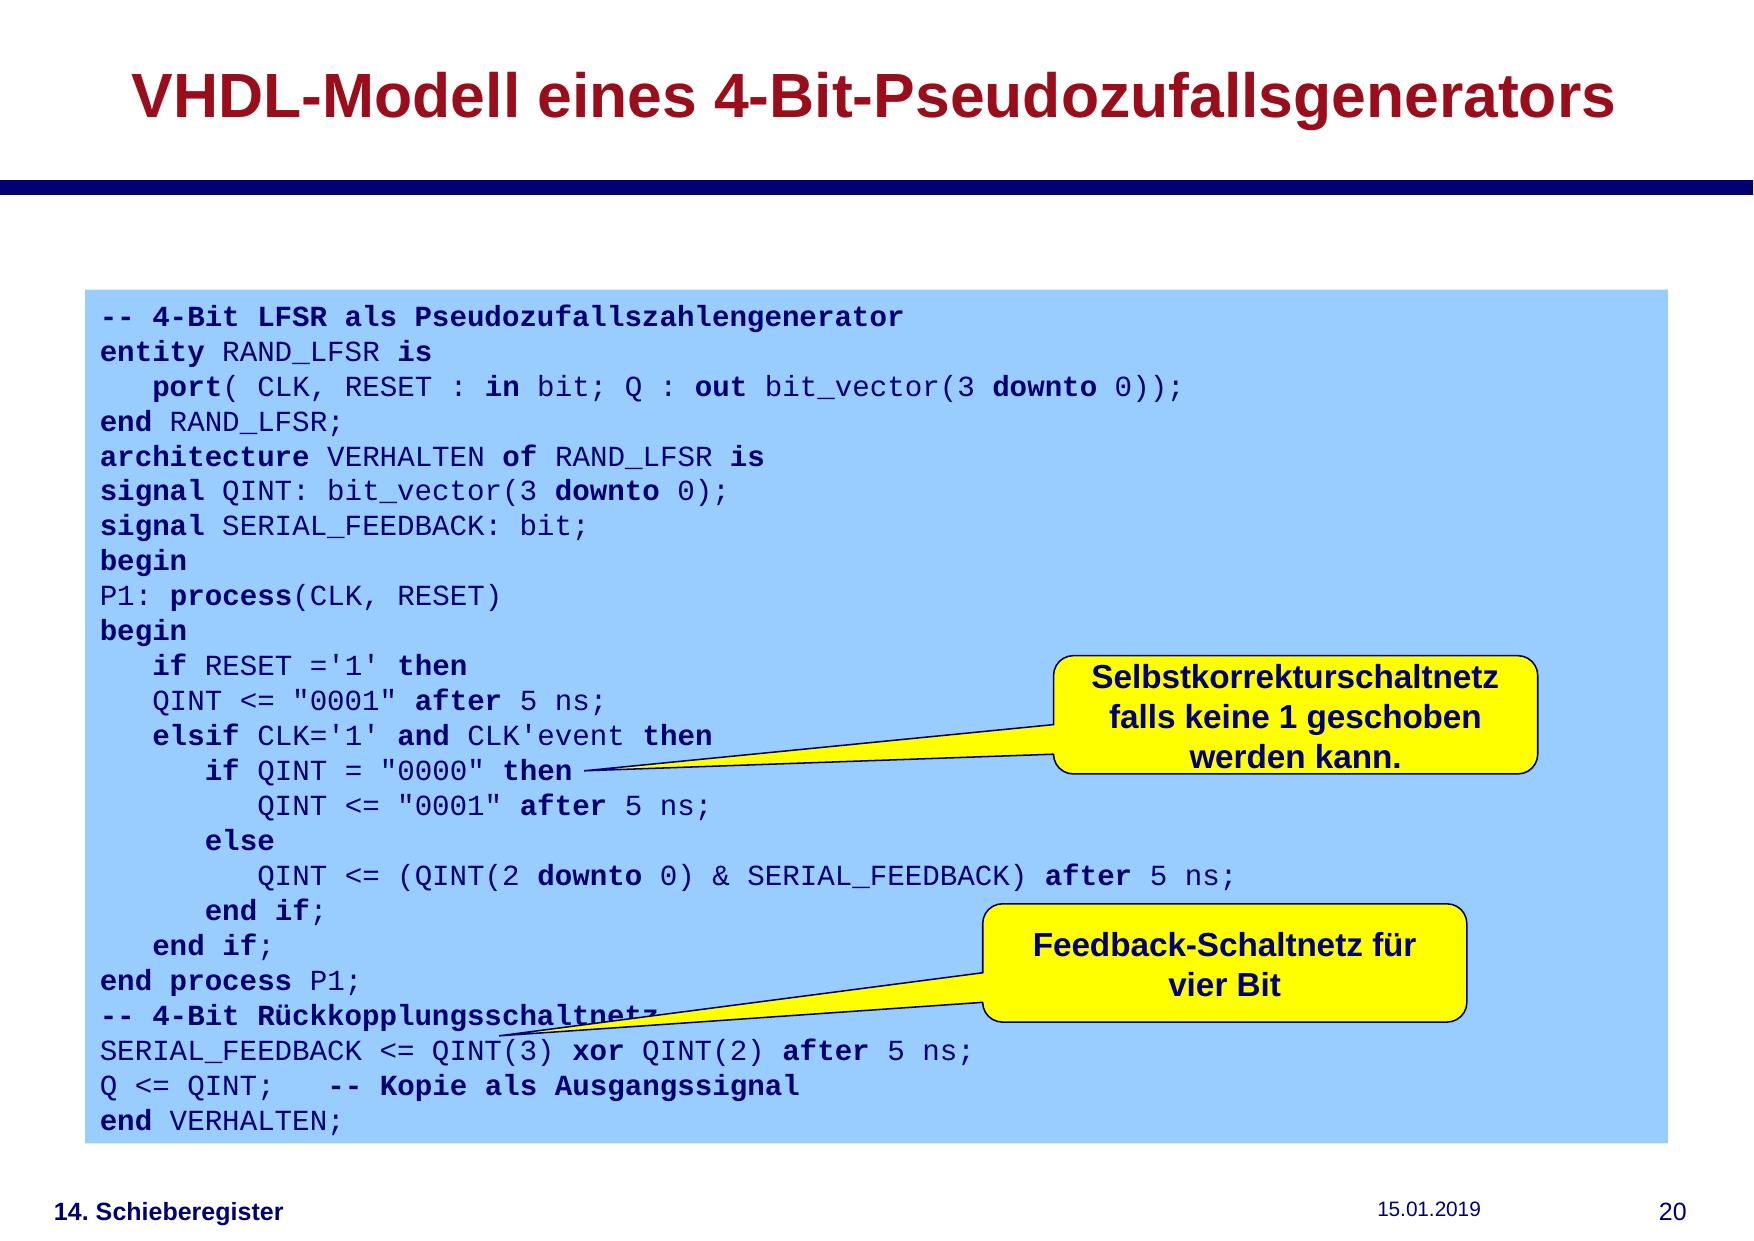

# VHDL-Modell eines 4-Bit-Pseudozufallsgenerators
-- 4-Bit LFSR als Pseudozufallszahlengenerator
entity RAND_LFSR is
   port( CLK, RESET : in bit; Q : out bit_vector(3 downto 0));
end RAND_LFSR;
architecture VERHALTEN of RAND_LFSR is
signal QINT: bit_vector(3 downto 0);
signal SERIAL_FEEDBACK: bit;
begin
P1: process(CLK, RESET)
begin
   if RESET ='1' then
   QINT <= "0001" after 5 ns;
   elsif CLK='1' and CLK'event then
      if QINT = "0000" then
         QINT <= "0001" after 5 ns;
      else
         QINT <= (QINT(2 downto 0) & SERIAL_FEEDBACK) after 5 ns;
      end if;
   end if;
end process P1;
-- 4-Bit Rückkopplungsschaltnetz
SERIAL_FEEDBACK <= QINT(3) xor QINT(2) after 5 ns;
Q <= QINT;   -- Kopie als Ausgangssignal
end VERHALTEN;
Selbstkorrekturschaltnetz falls keine 1 geschoben werden kann.
Feedback-Schaltnetz für vier Bit
14. Schieberegister
15.01.2019
20